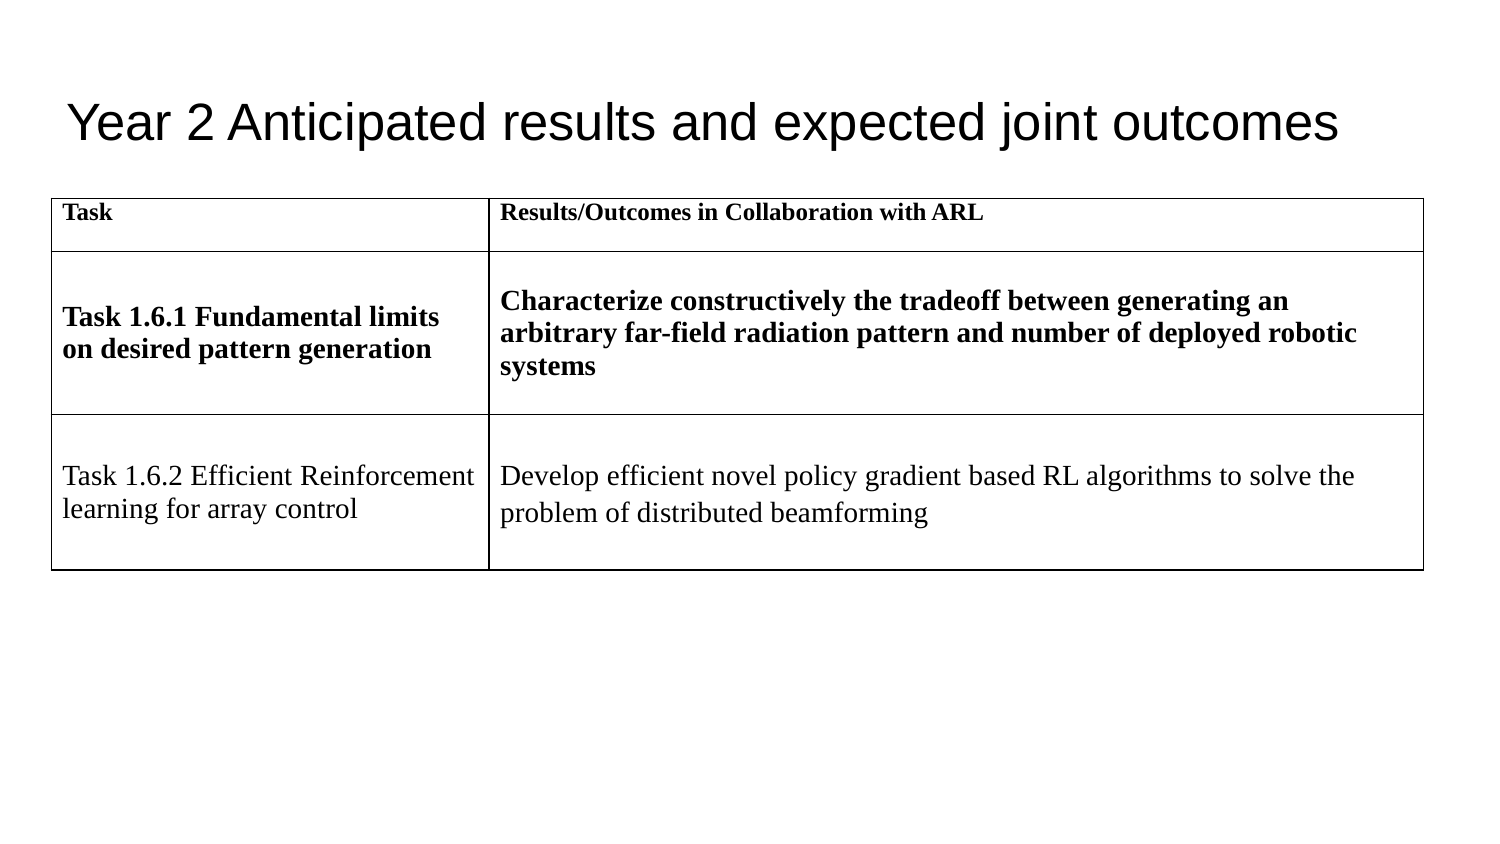

# Year 2 Anticipated results and expected joint outcomes
| Task | Results/Outcomes in Collaboration with ARL |
| --- | --- |
| Task 1.6.1 Fundamental limits on desired pattern generation | Characterize constructively the tradeoff between generating an arbitrary far-field radiation pattern and number of deployed robotic systems |
| Task 1.6.2 Efficient Reinforcement learning for array control | Develop efficient novel policy gradient based RL algorithms to solve the problem of distributed beamforming |